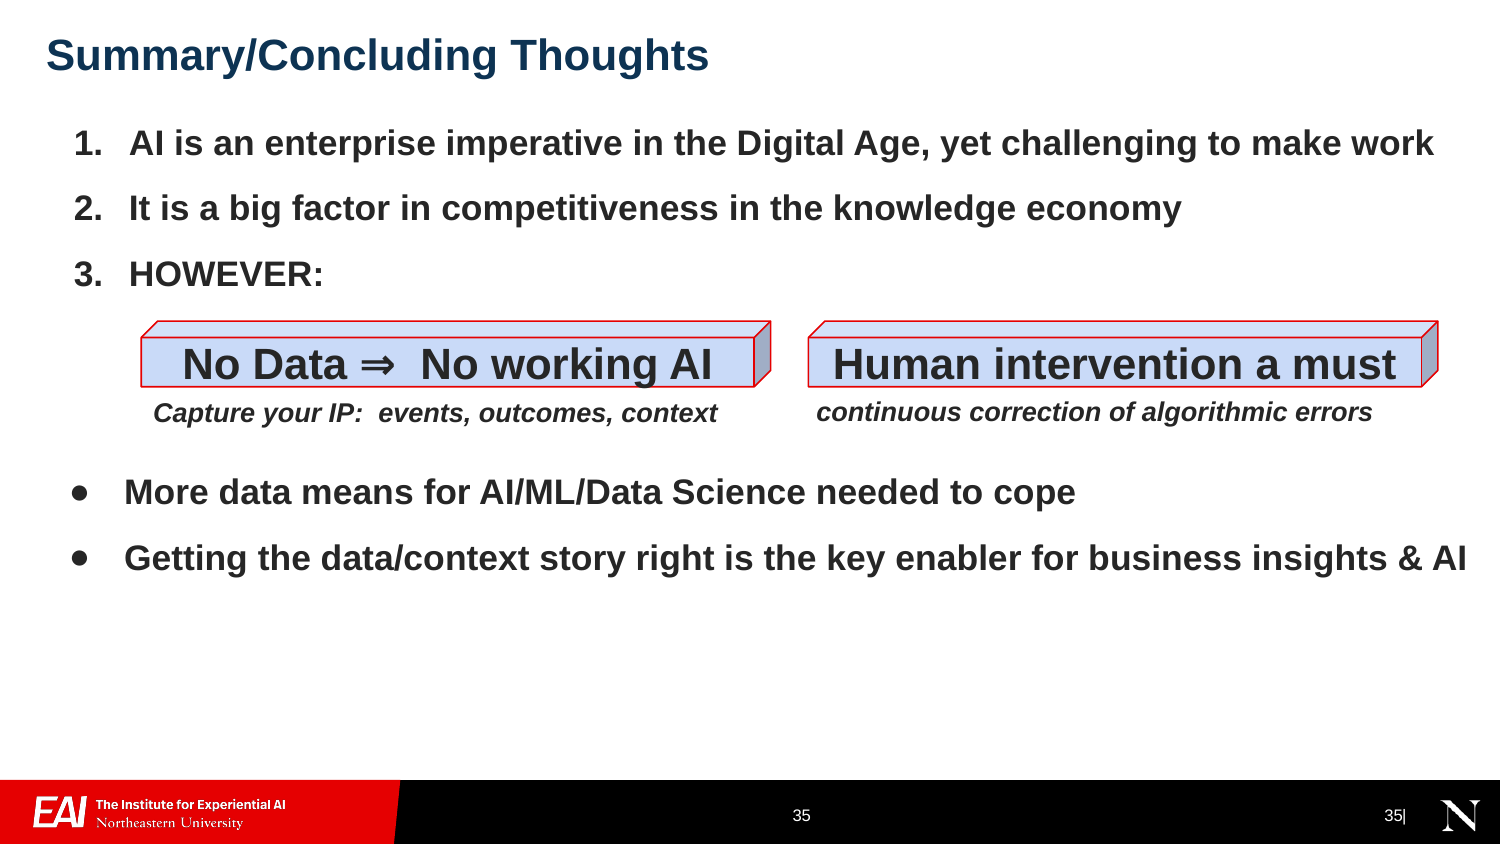

Summary/Concluding Thoughts
AI is an enterprise imperative in the Digital Age, yet challenging to make work
It is a big factor in competitiveness in the knowledge economy
HOWEVER:

No Data ⇒  No working AI
Capture your IP:  events, outcomes, context
Human intervention a must
continuous correction of algorithmic errors
More data means for AI/ML/Data Science needed to cope
Getting the data/context story right is the key enabler for business insights & AI
35
35